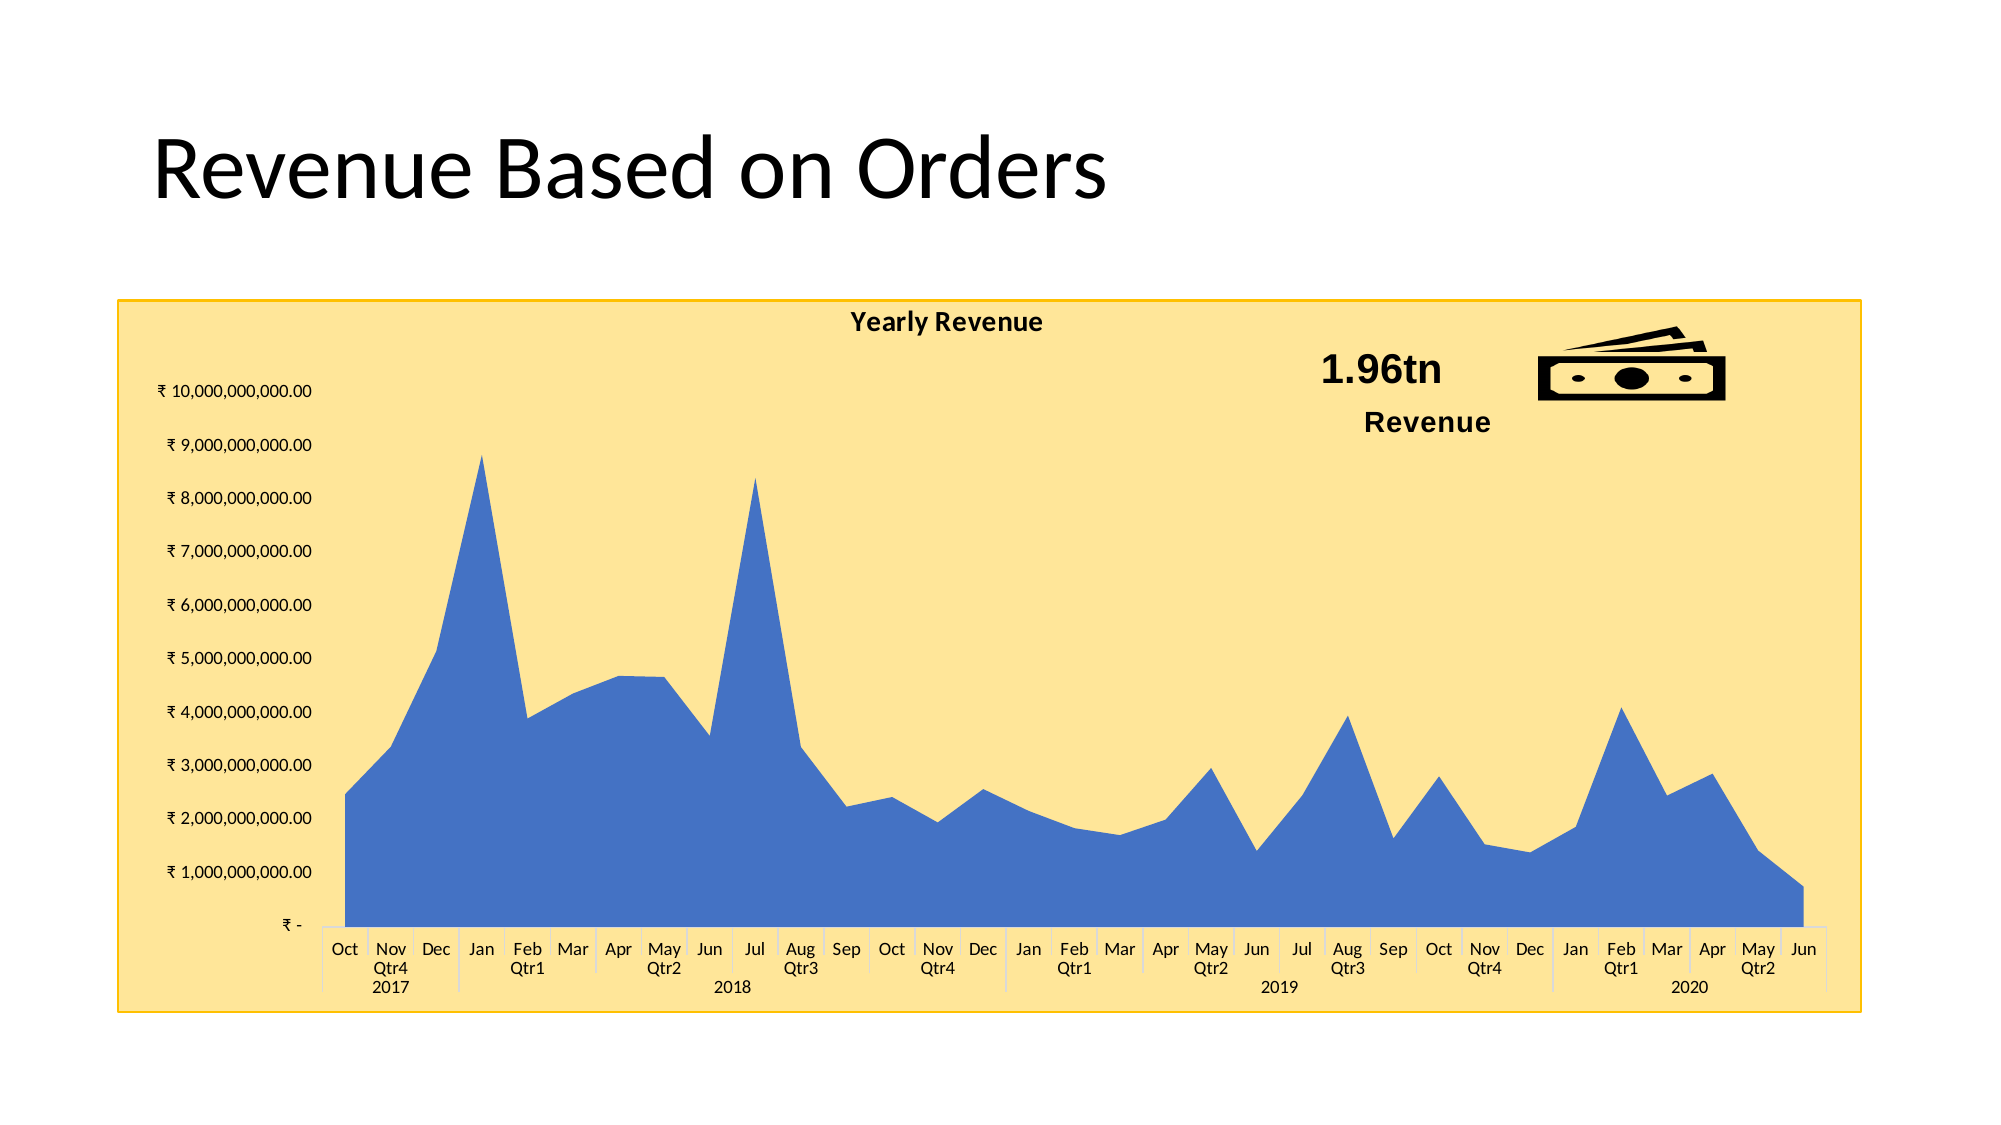

# Revenue Based on Orders

### Chart: Yearly Revenue

| Category | Total |
|---|---|
| Oct | 2488153917.0 |
| Nov | 3374991006.0 |
| Dec | 5167069918.0 |
| Jan | 8846732787.0 |
| Feb | 3902807933.0 |
| Mar | 4374114852.0 |
| Apr | 4703829226.0 |
| May | 4682841245.0 |
| Jun | 3578131083.0 |
| Jul | 8415814903.0 |
| Aug | 3371521672.0 |
| Sep | 2252581257.0 |
| Oct | 2433717298.0 |
| Nov | 1956554340.0 |
| Dec | 2582261017.0 |
| Jan | 2172122430.0 |
| Feb | 1849393035.0 |
| Mar | 1718441729.0 |
| Apr | 2009639610.0 |
| May | 2978722519.0 |
| Jun | 1421712150.0 |
| Jul | 2464198382.0 |
| Aug | 3960869622.0 |
| Sep | 1656199851.0 |
| Oct | 2821117647.0 |
| Nov | 1547506089.0 |
| Dec | 1395476031.0 |
| Jan | 1874523074.0 |
| Feb | 4113896857.0 |
| Mar | 2459053509.0 |
| Apr | 2872860967.0 |
| May | 1431499488.0 |
| Jun | 753382314.0 |